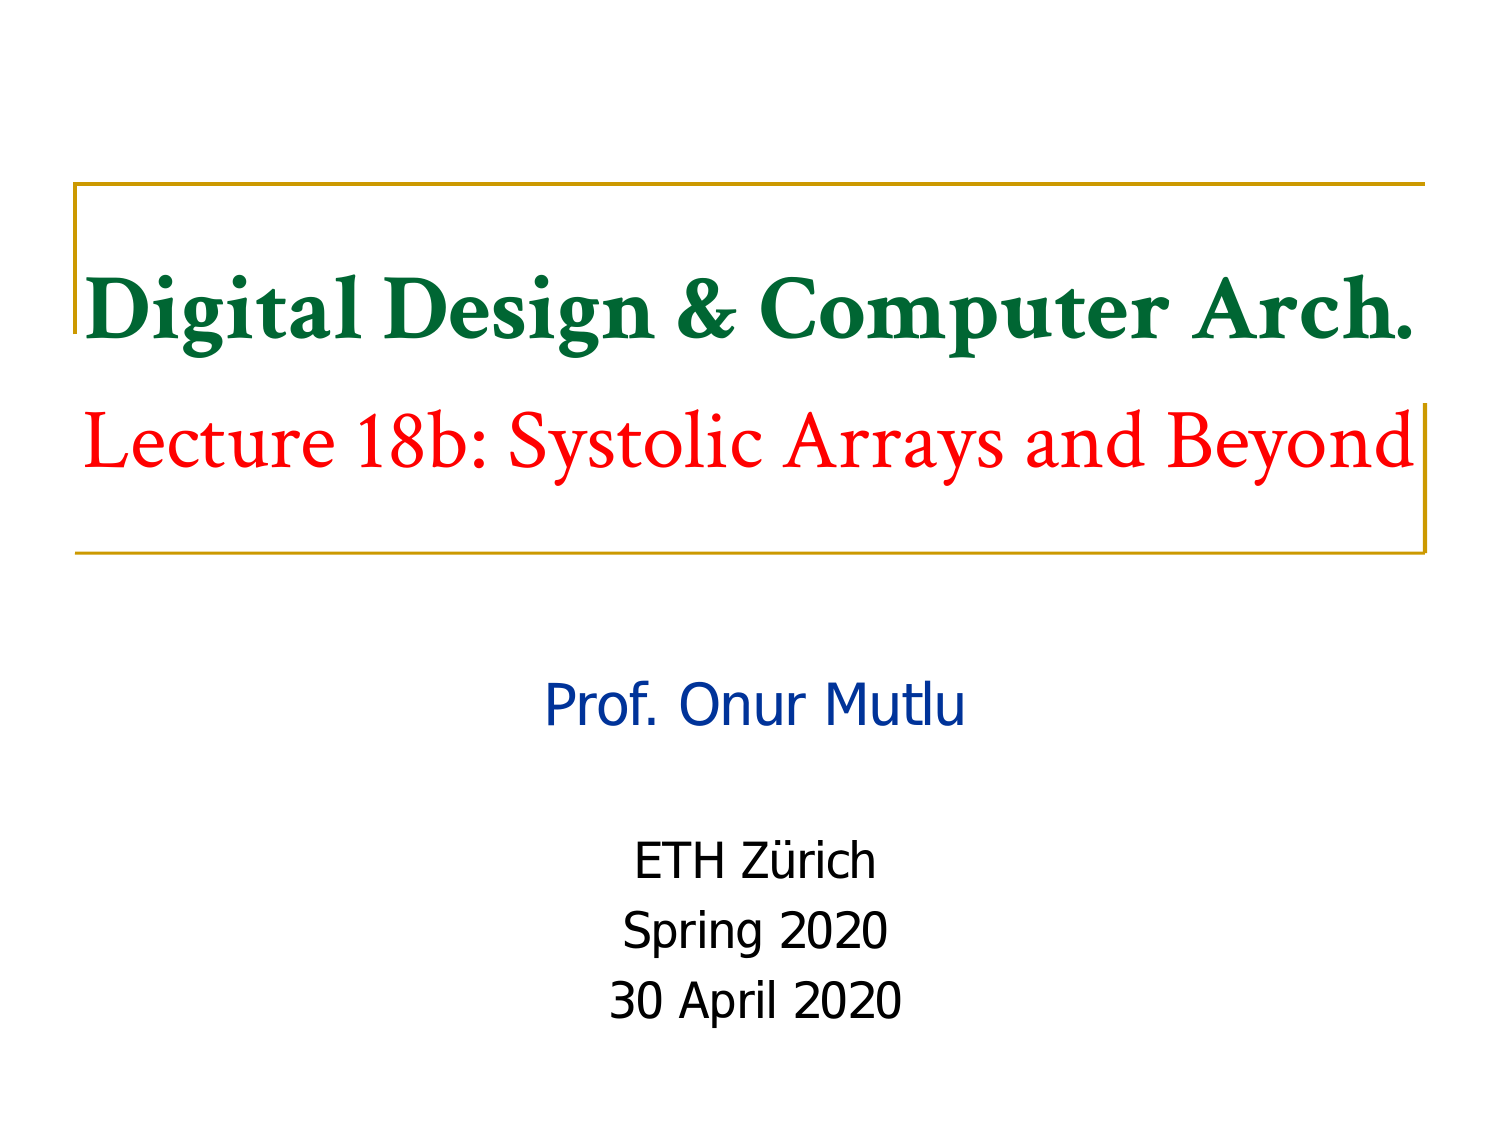

# Digital Design & Computer Arch. Lecture 18b: Systolic Arrays and Beyond

Prof. Onur Mutlu

ETH Zürich
Spring 2020
30 April 2020